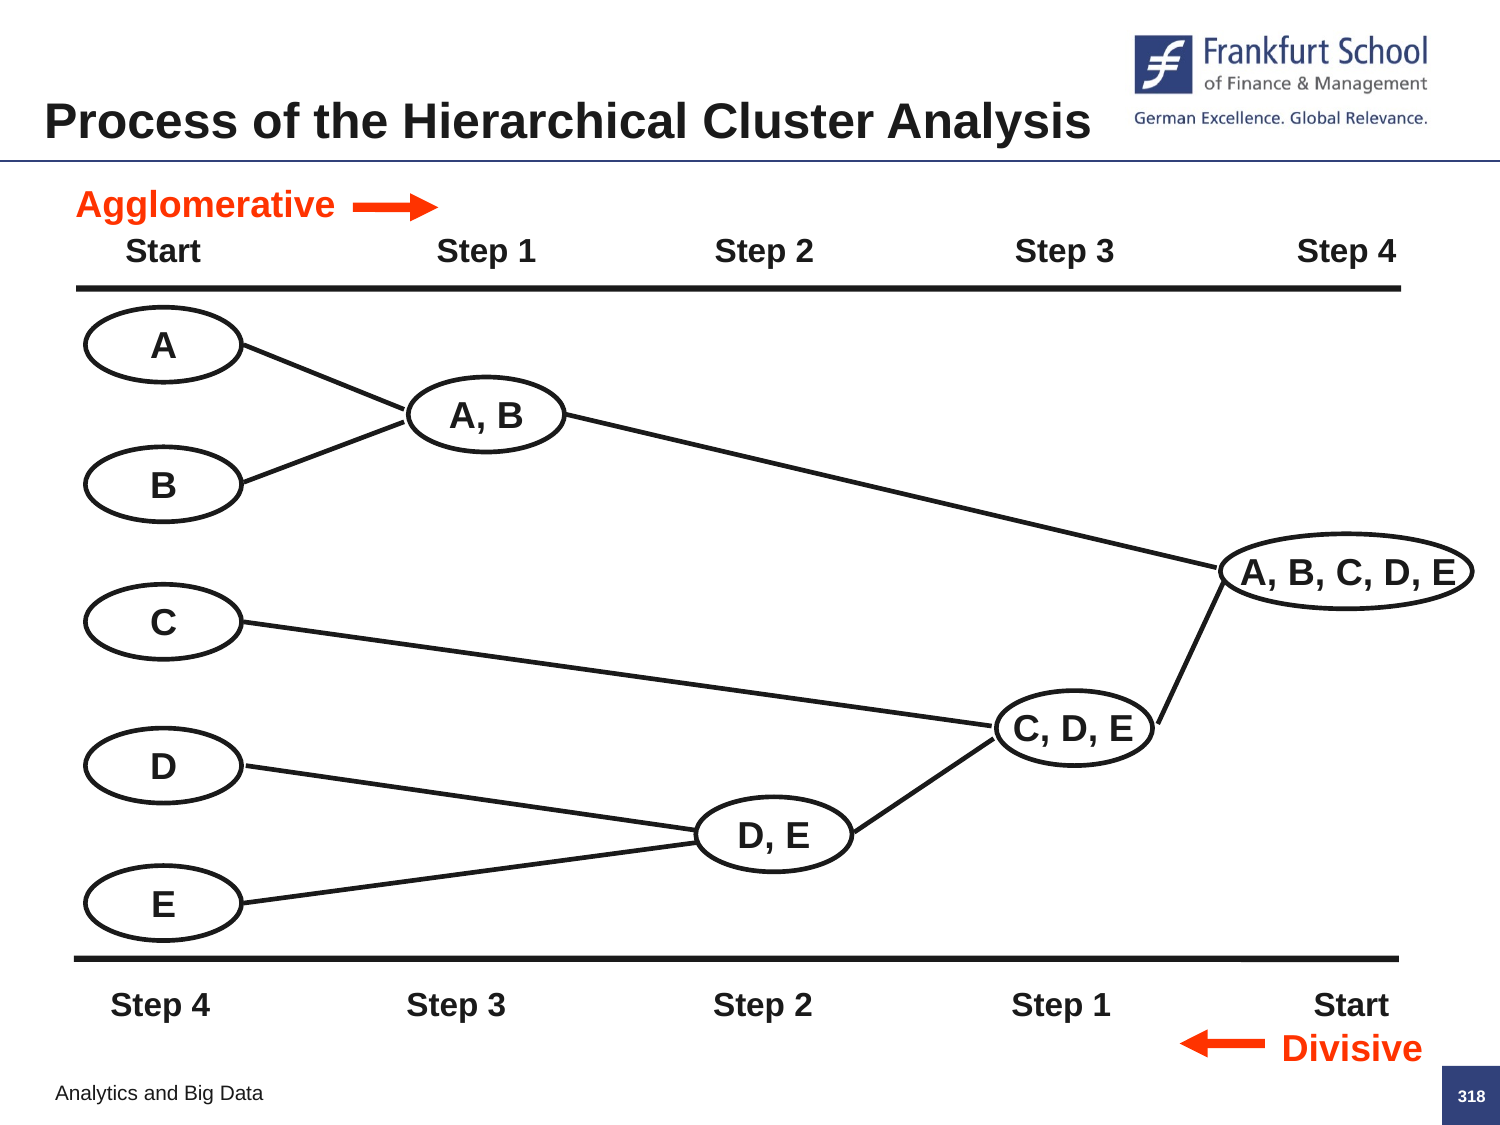

Process of the Hierarchical Cluster Analysis
Agglomerative

Start
Step 1
Step 2
Step 3
Step 4

A

A, B

B

A, B, C, D, E

C

C, D, E

D

D, E

E

Step 4
Step 3
Step 2
Step 1
Start
Divisive

318